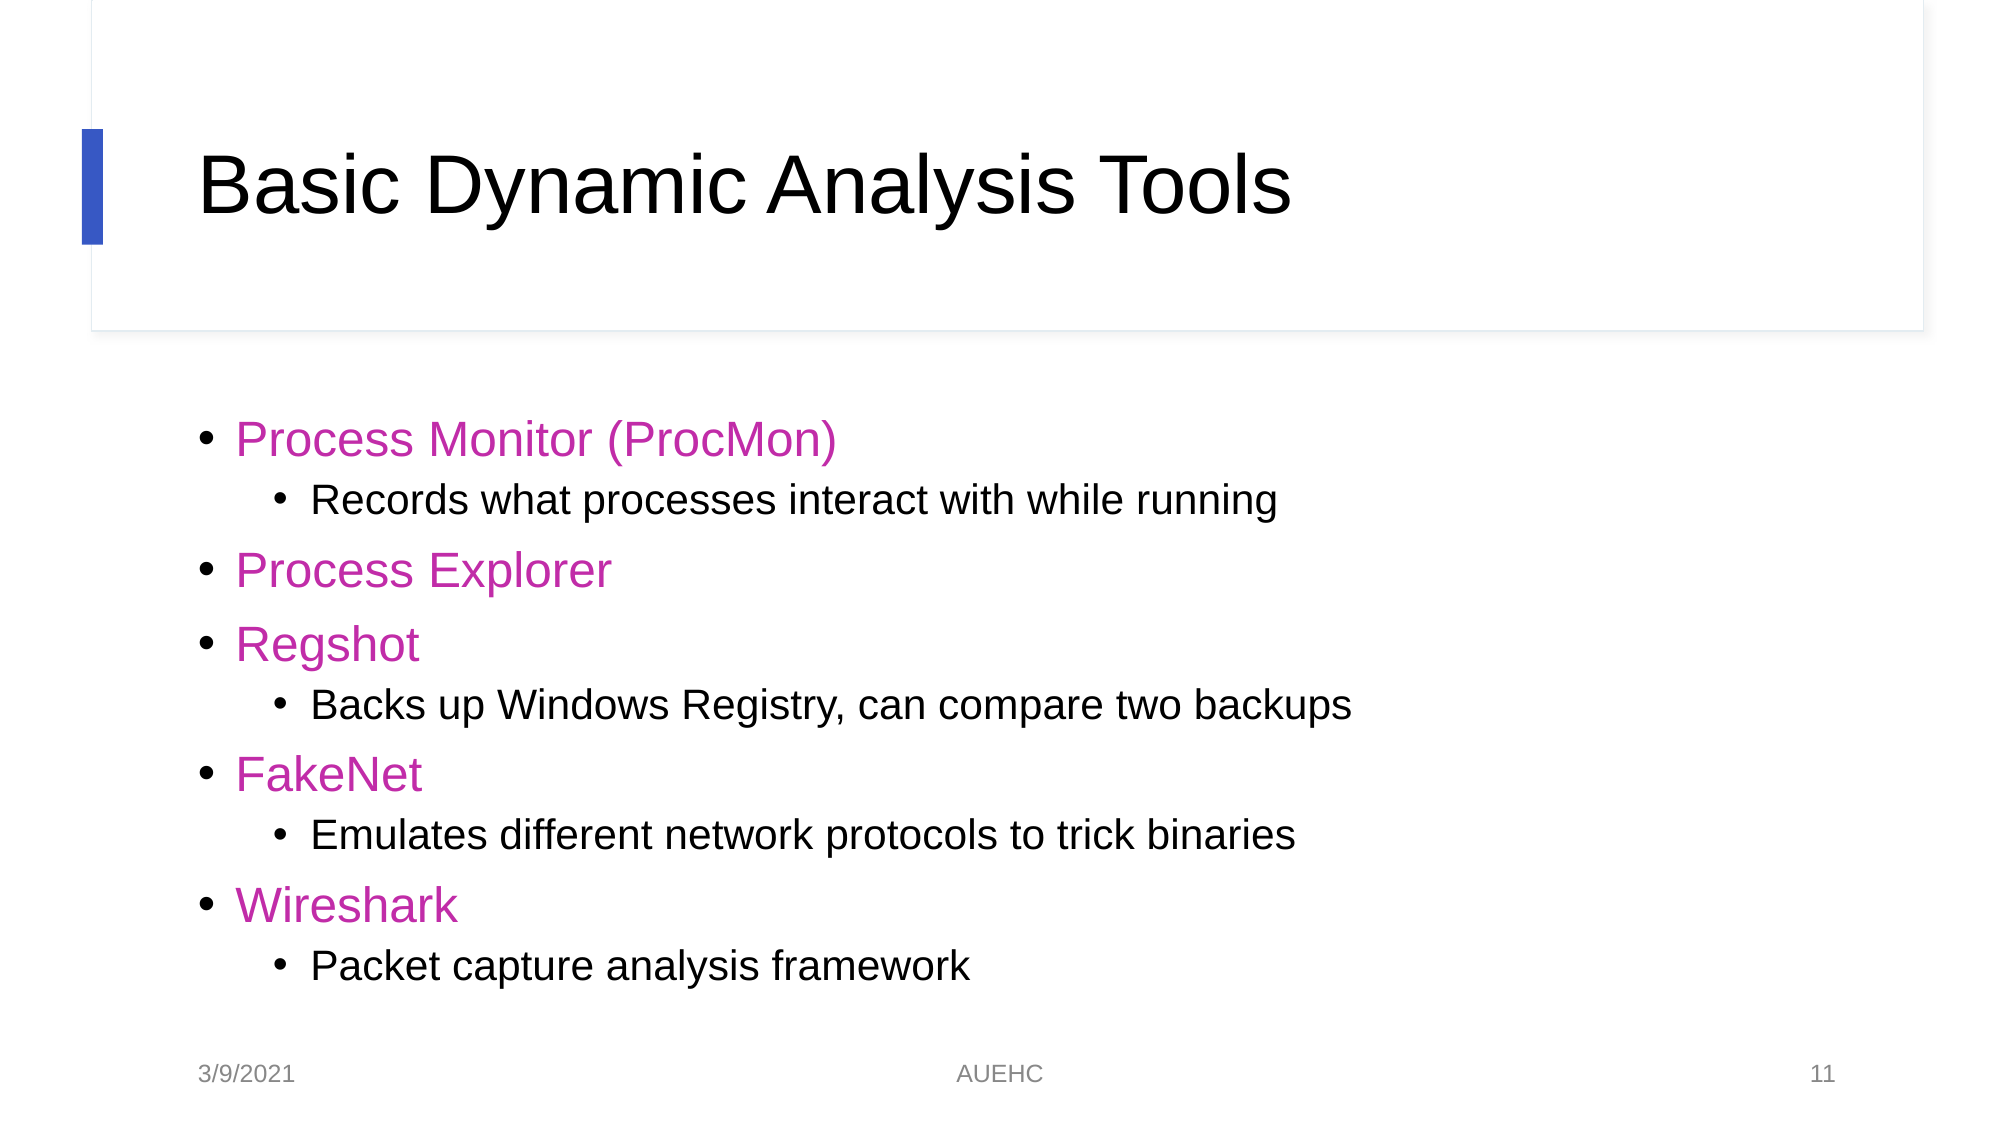

# Basic Dynamic Analysis Tools
Process Monitor (ProcMon)
Records what processes interact with while running
Process Explorer
Regshot
Backs up Windows Registry, can compare two backups
FakeNet
Emulates different network protocols to trick binaries
Wireshark
Packet capture analysis framework
3/9/2021
AUEHC
11